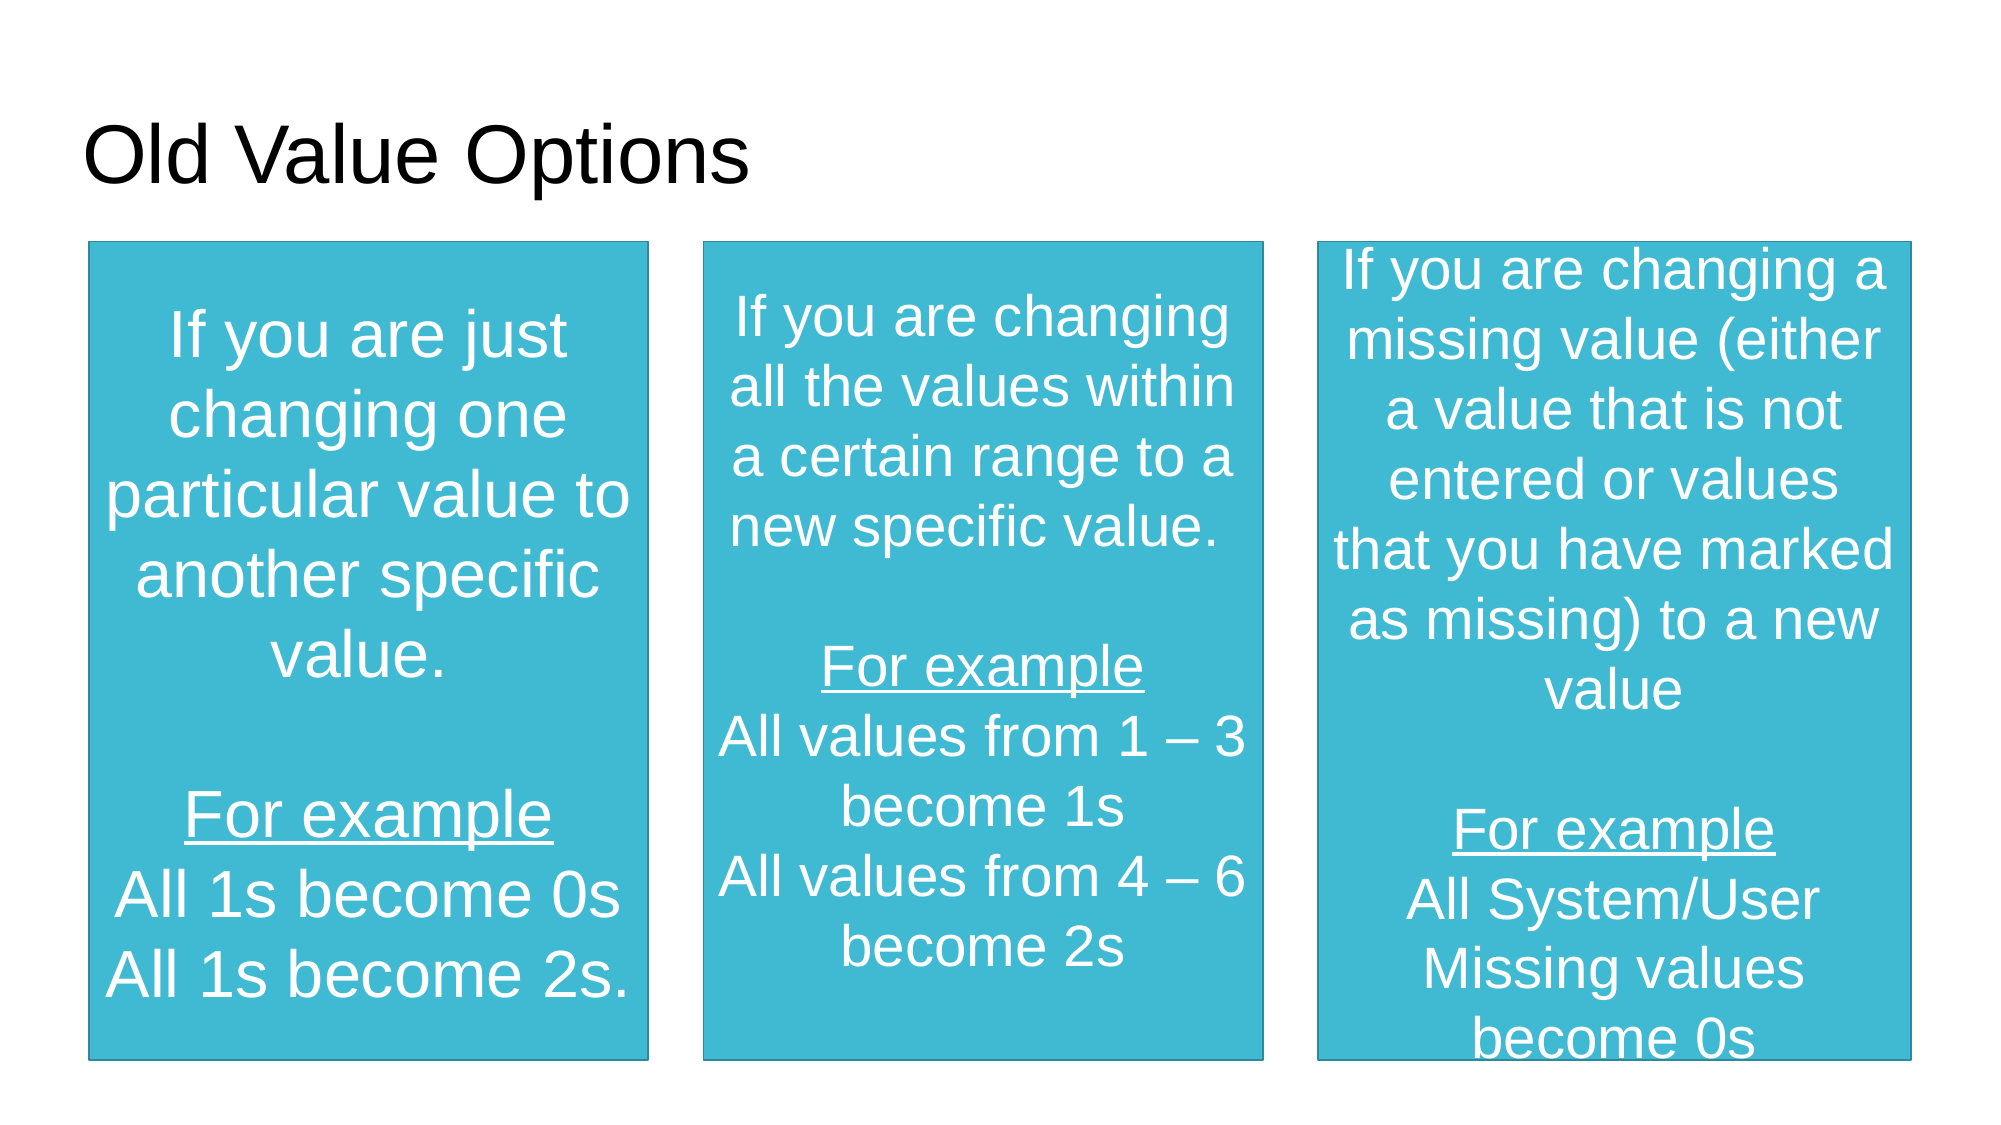

Old Value Options
If you are just changing one particular value to another specific value.

For example
All 1s become 0s
All 1s become 2s.
If you are changing all the values within a certain range to a new specific value.

For example
All values from 1 – 3 become 1s
All values from 4 – 6 become 2s

If you are changing a missing value (either a value that is not entered or values that you have marked as missing) to a new value

For example
All System/User Missing values become 0s